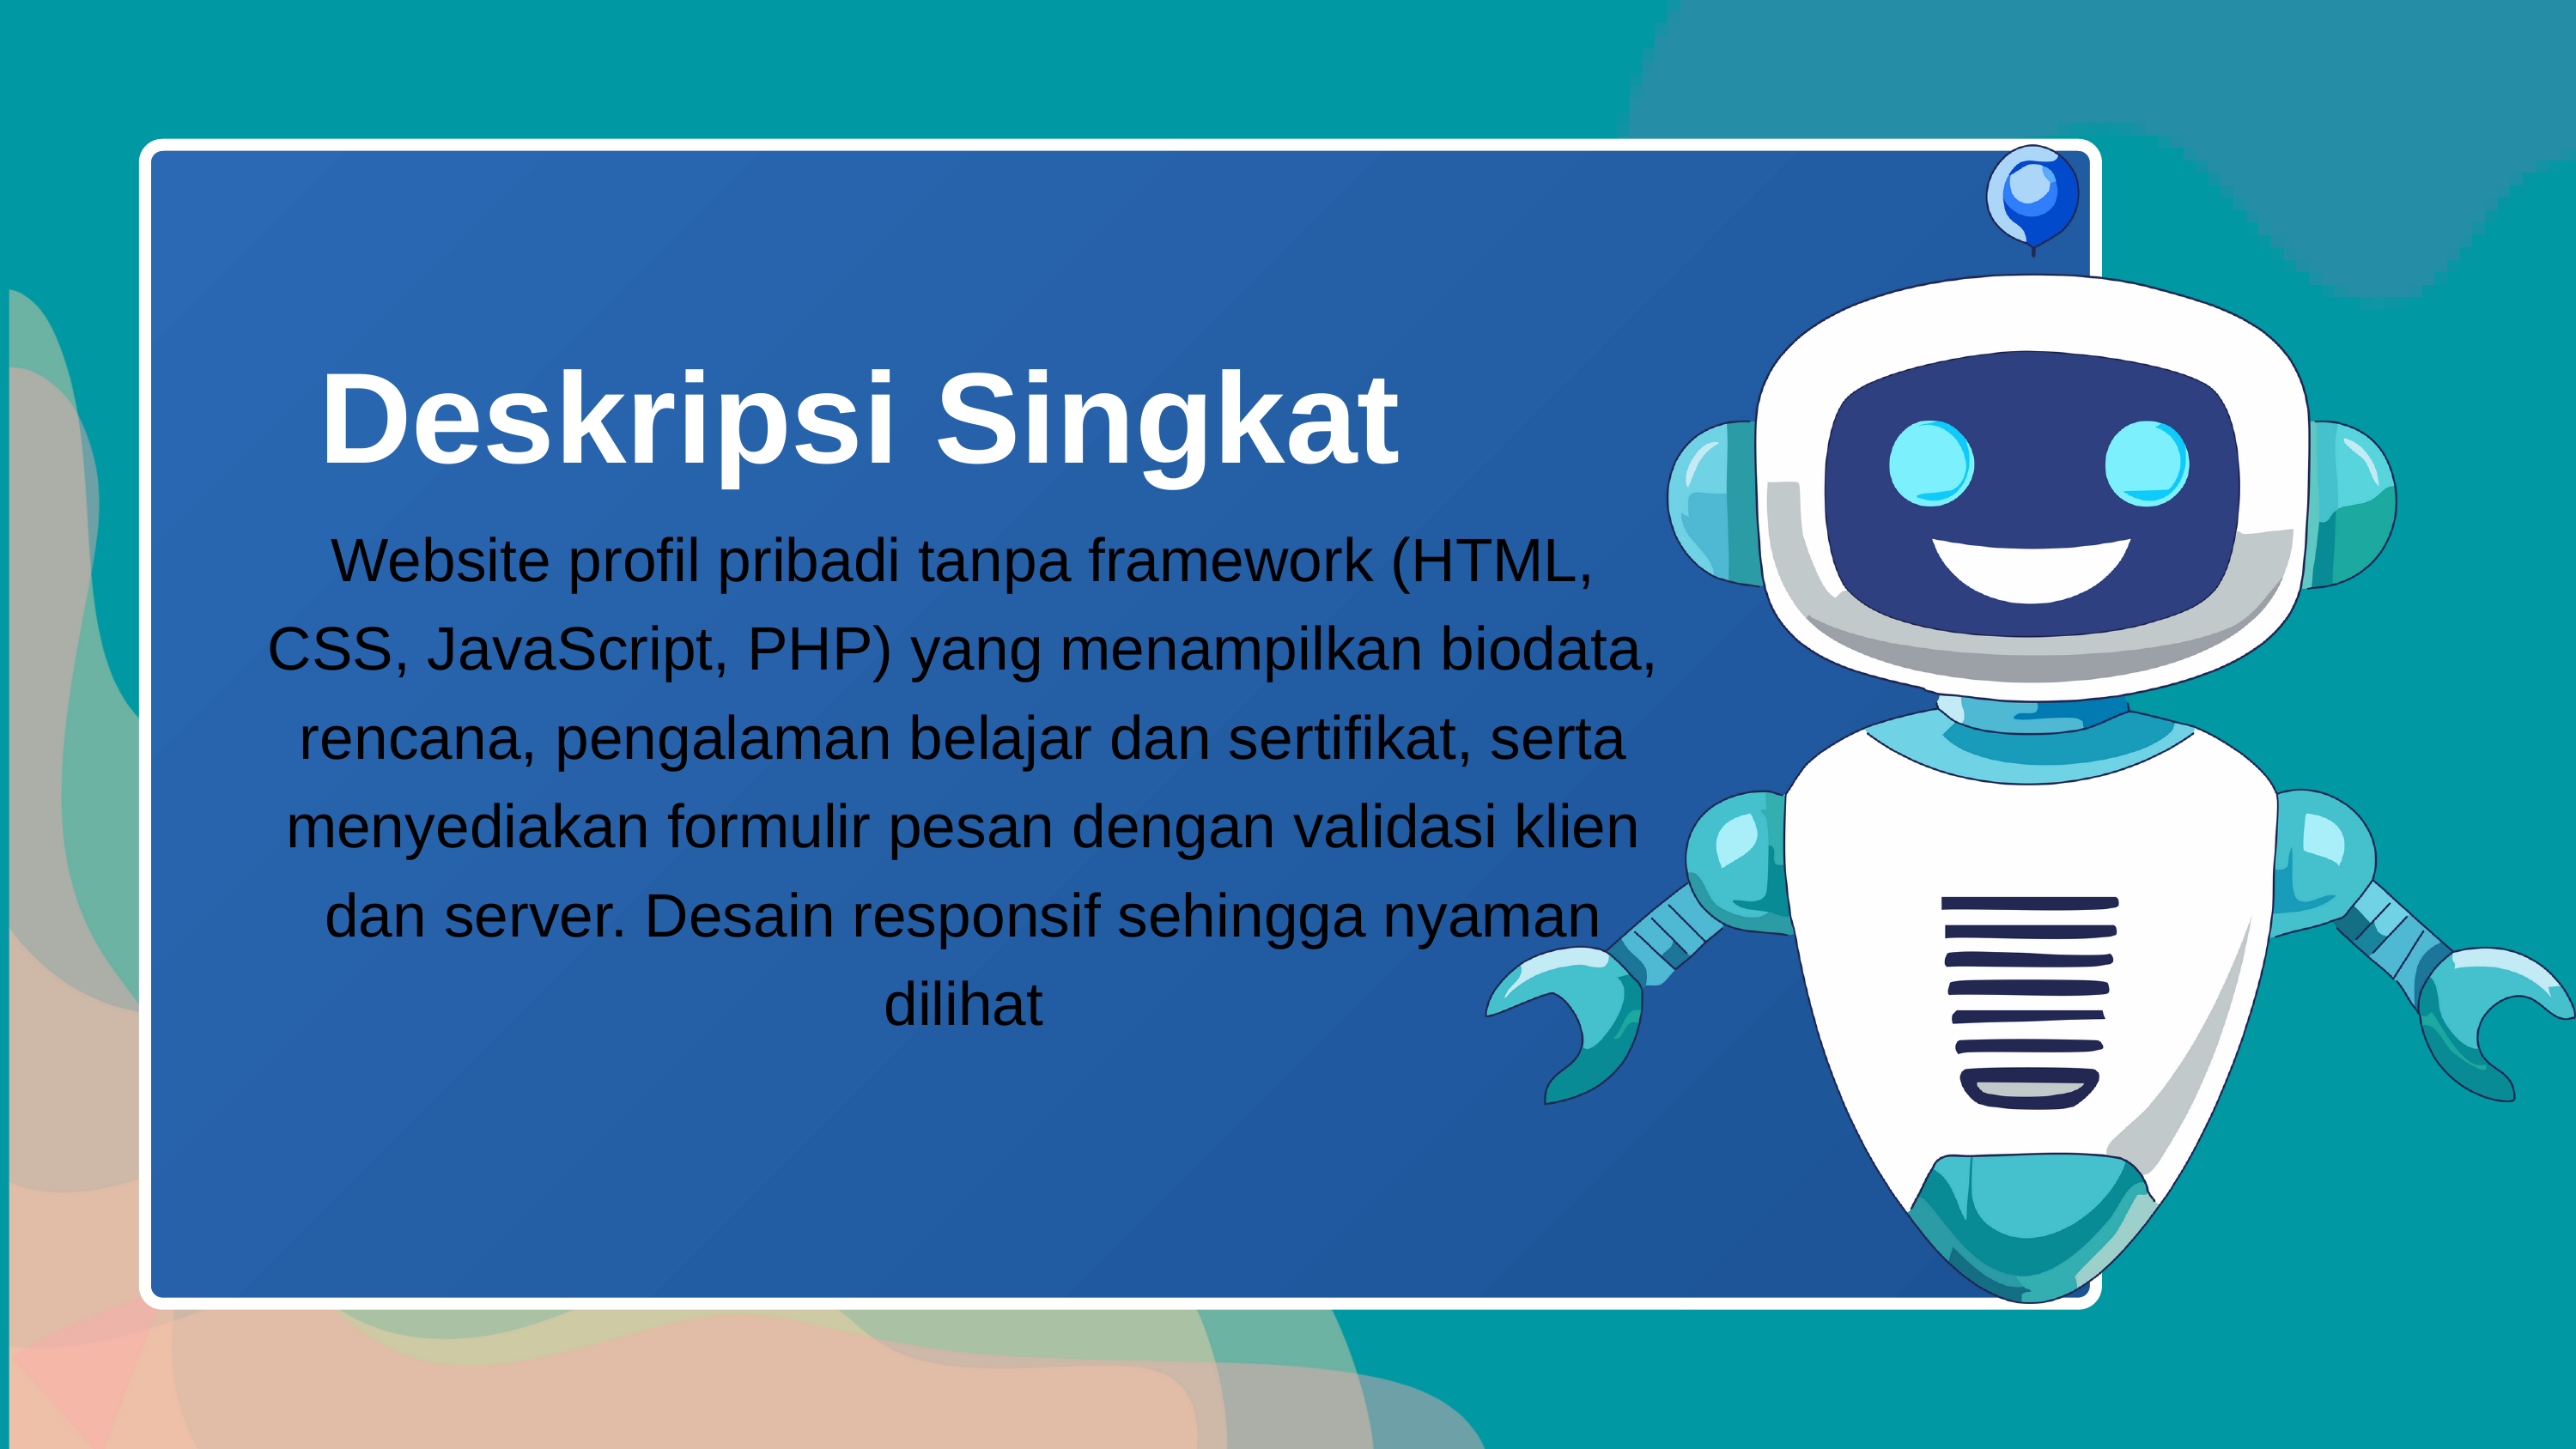

Deskripsi Singkat
Website profil pribadi tanpa framework (HTML, CSS, JavaScript, PHP) yang menampilkan biodata, rencana, pengalaman belajar dan sertifikat, serta menyediakan formulir pesan dengan validasi klien dan server. Desain responsif sehingga nyaman dilihat